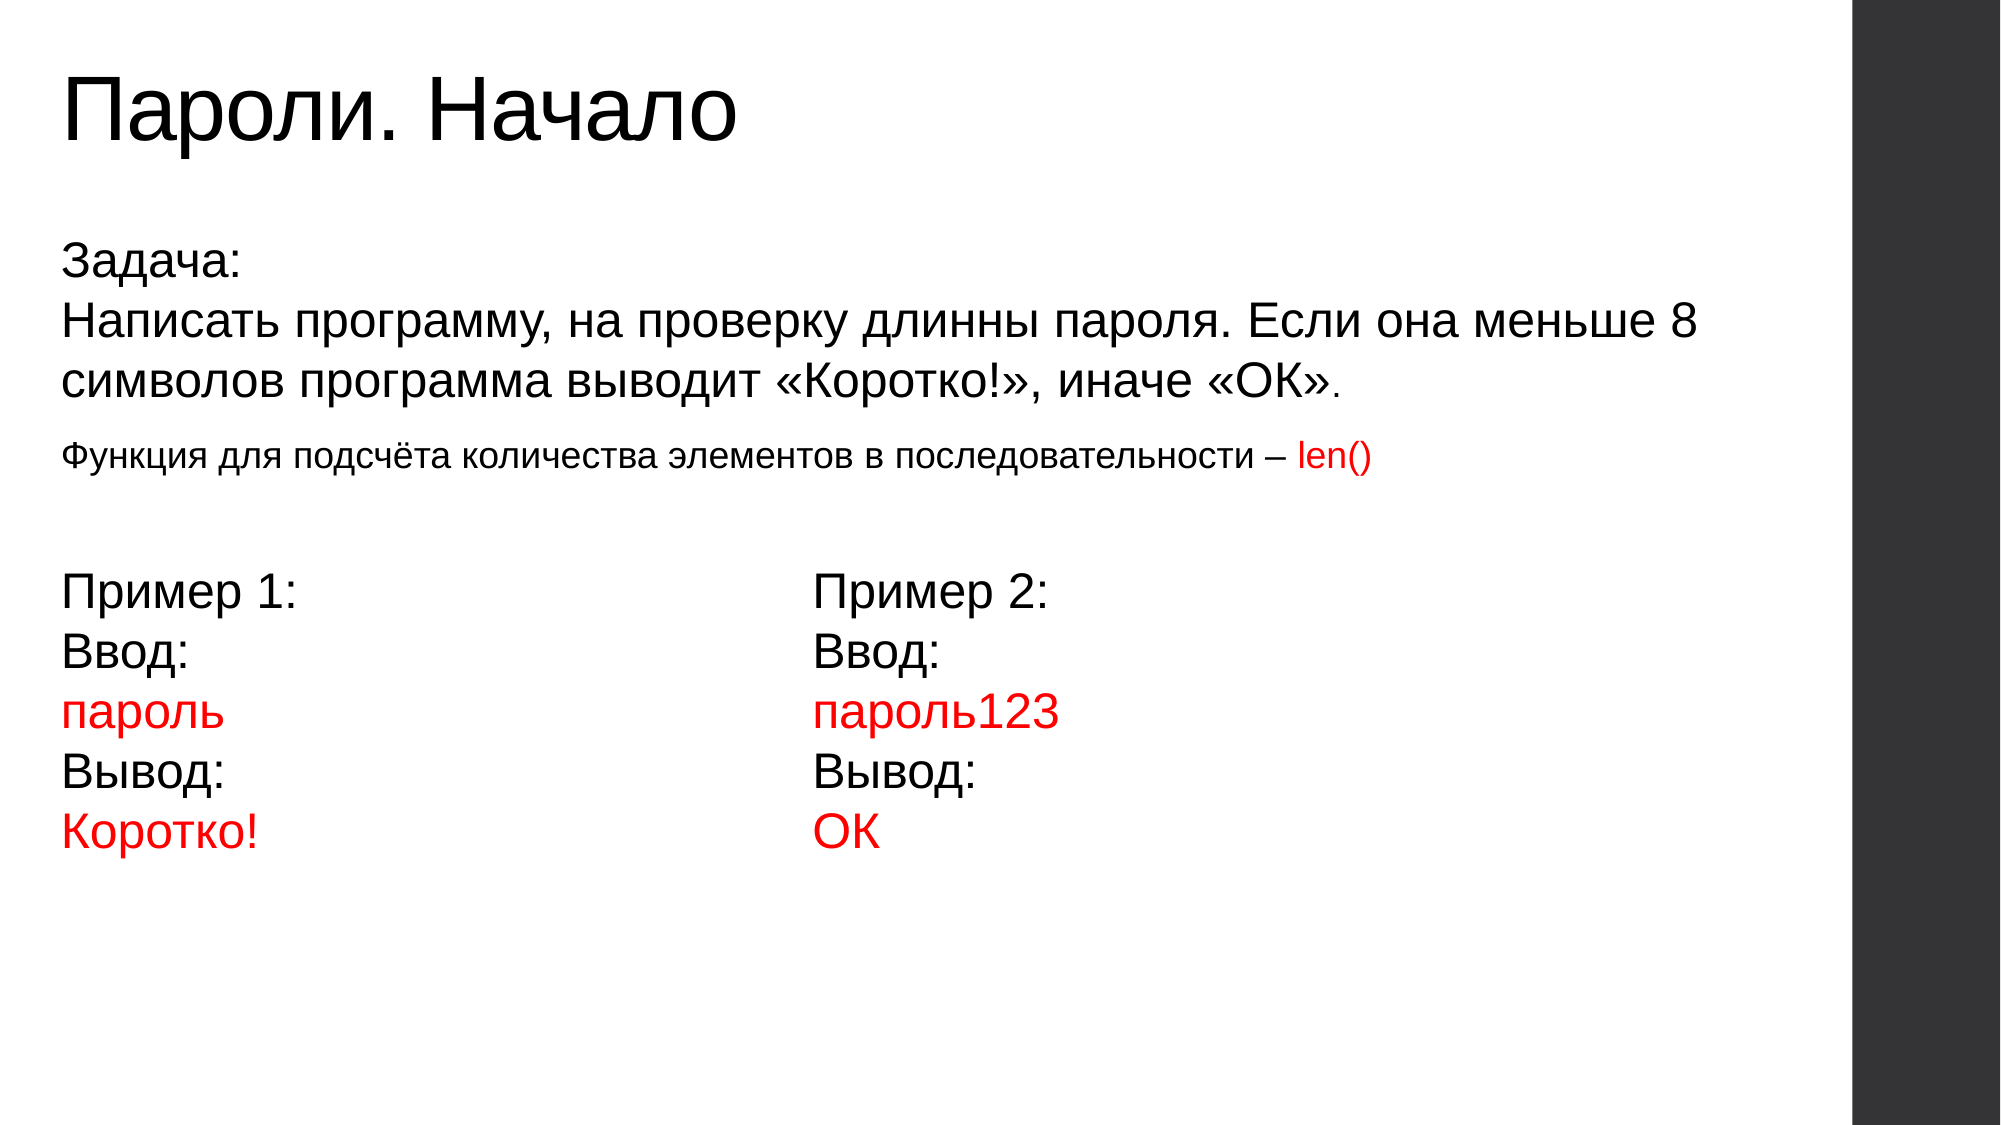

# Пароли. Начало
Задача:
Написать программу, на проверку длинны пароля. Если она меньше 8 символов программа выводит «Коротко!», иначе «ОК».
Функция для подсчёта количества элементов в последовательности – len()
Пример 1:
Ввод:
пароль
Вывод:
Коротко!
Пример 2:
Ввод:
пароль123
Вывод:
ОК